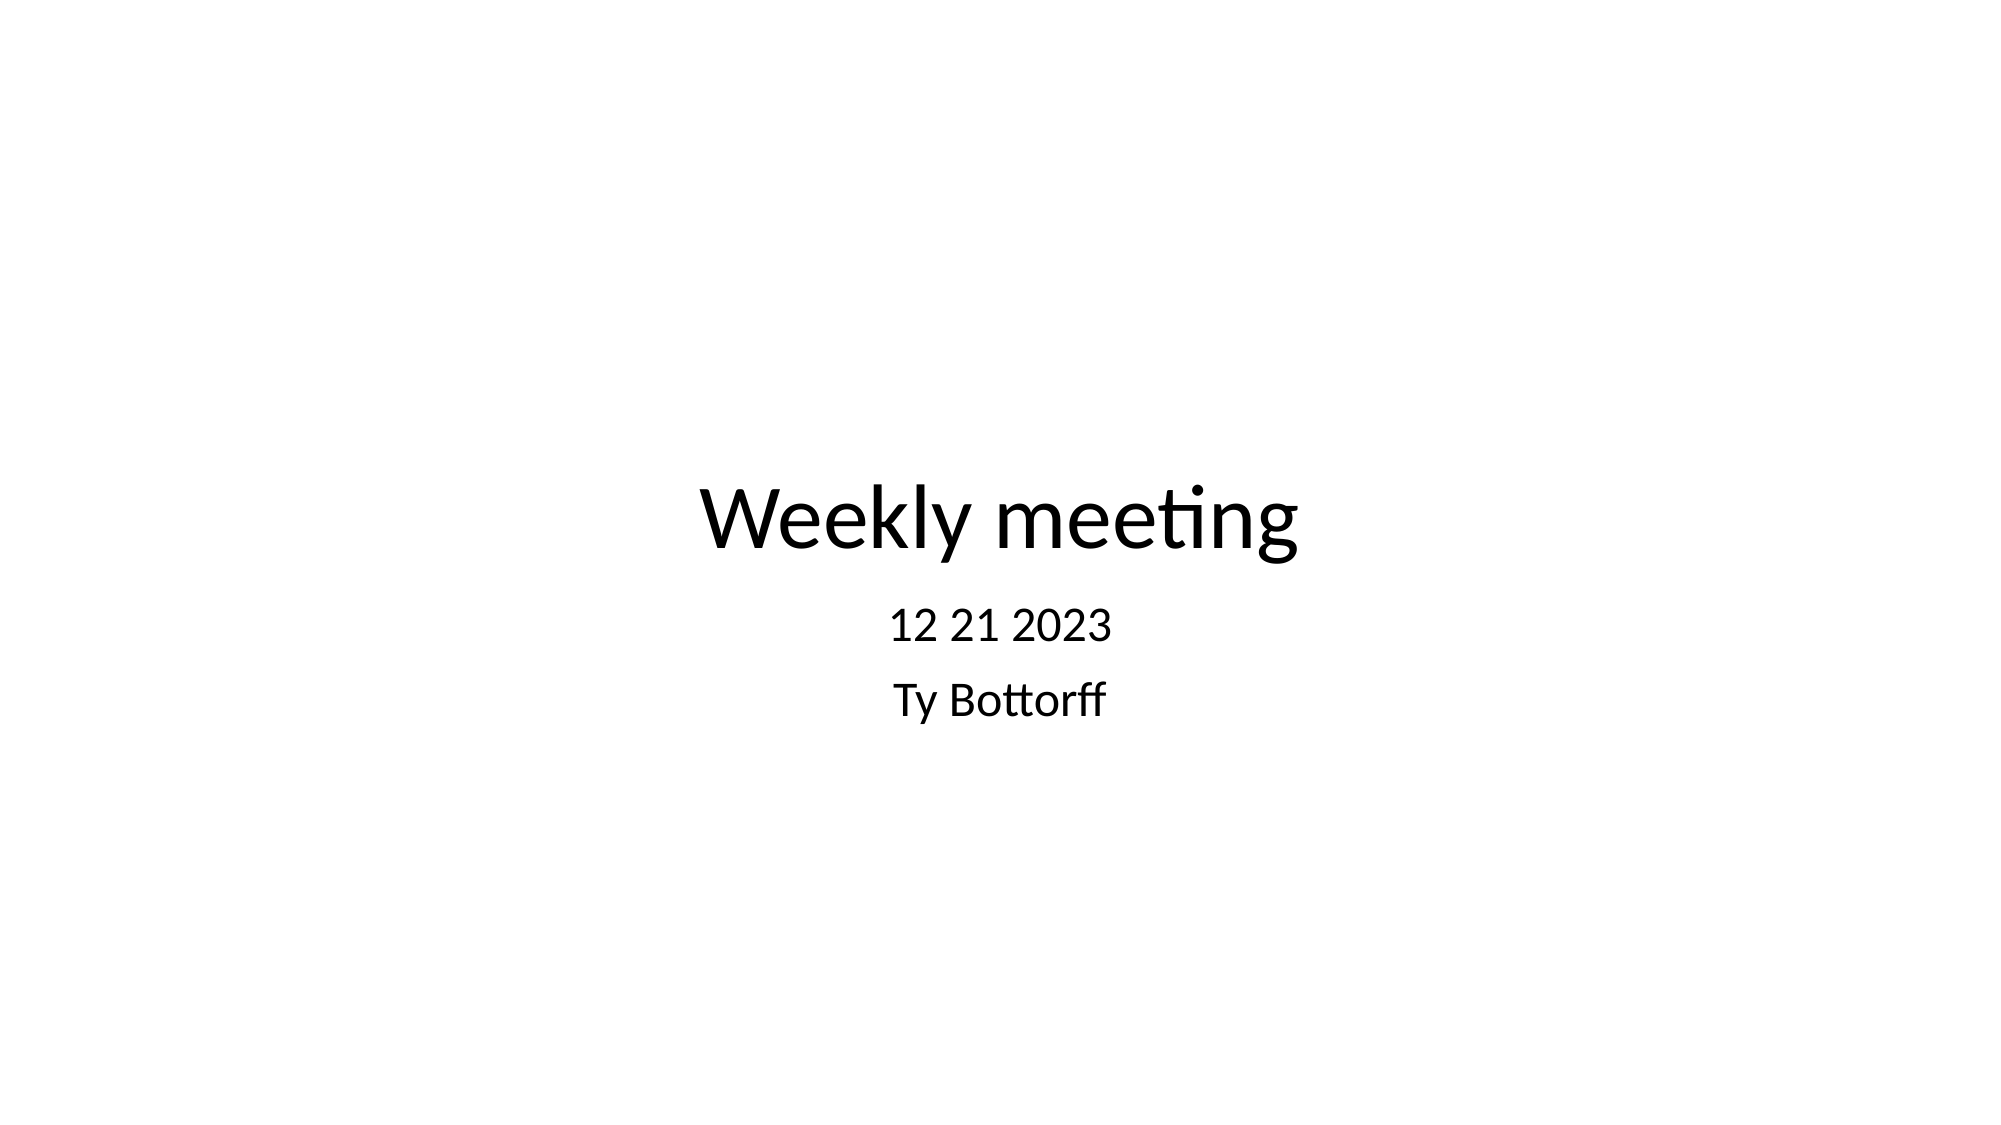

# Weekly meeting
12 21 2023
Ty Bottorff